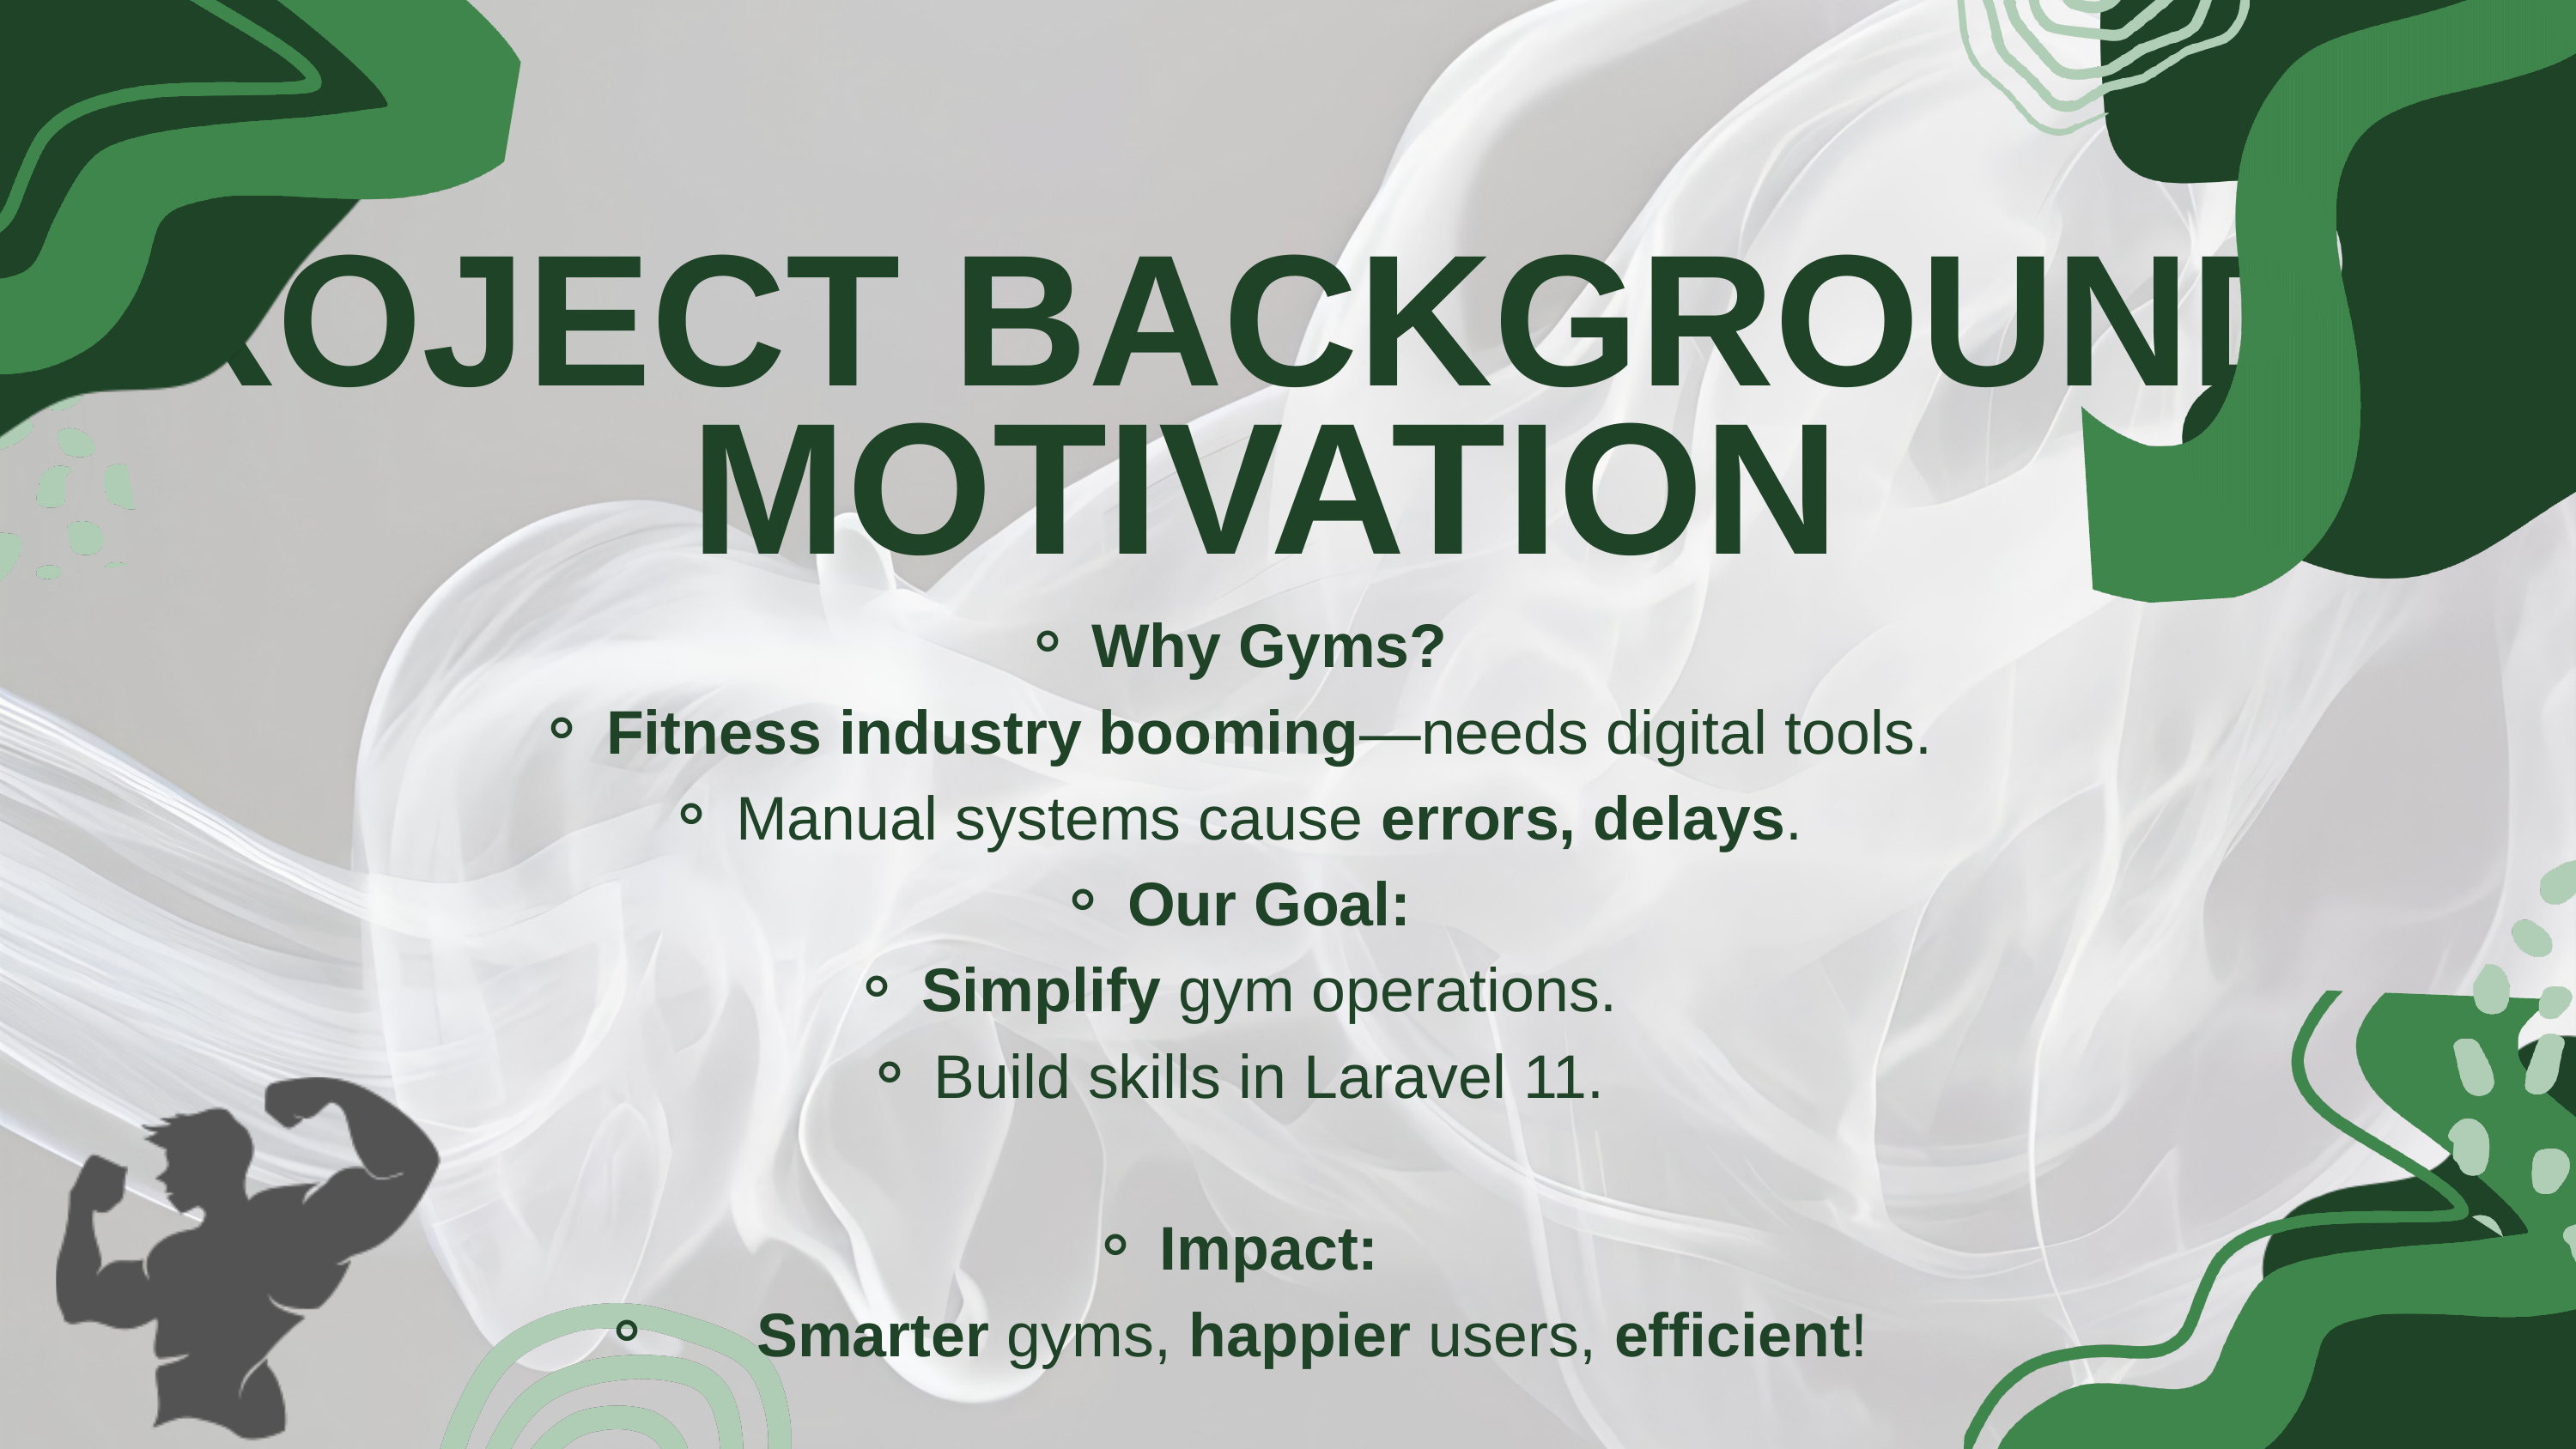

PROJECT BACKGROUND & MOTIVATION

Why Gyms?
Fitness industry booming—needs digital tools.
Manual systems cause errors, delays.
Our Goal:
Simplify gym operations.
Build skills in Laravel 11.

Impact:
     Smarter gyms, happier users, efficient!